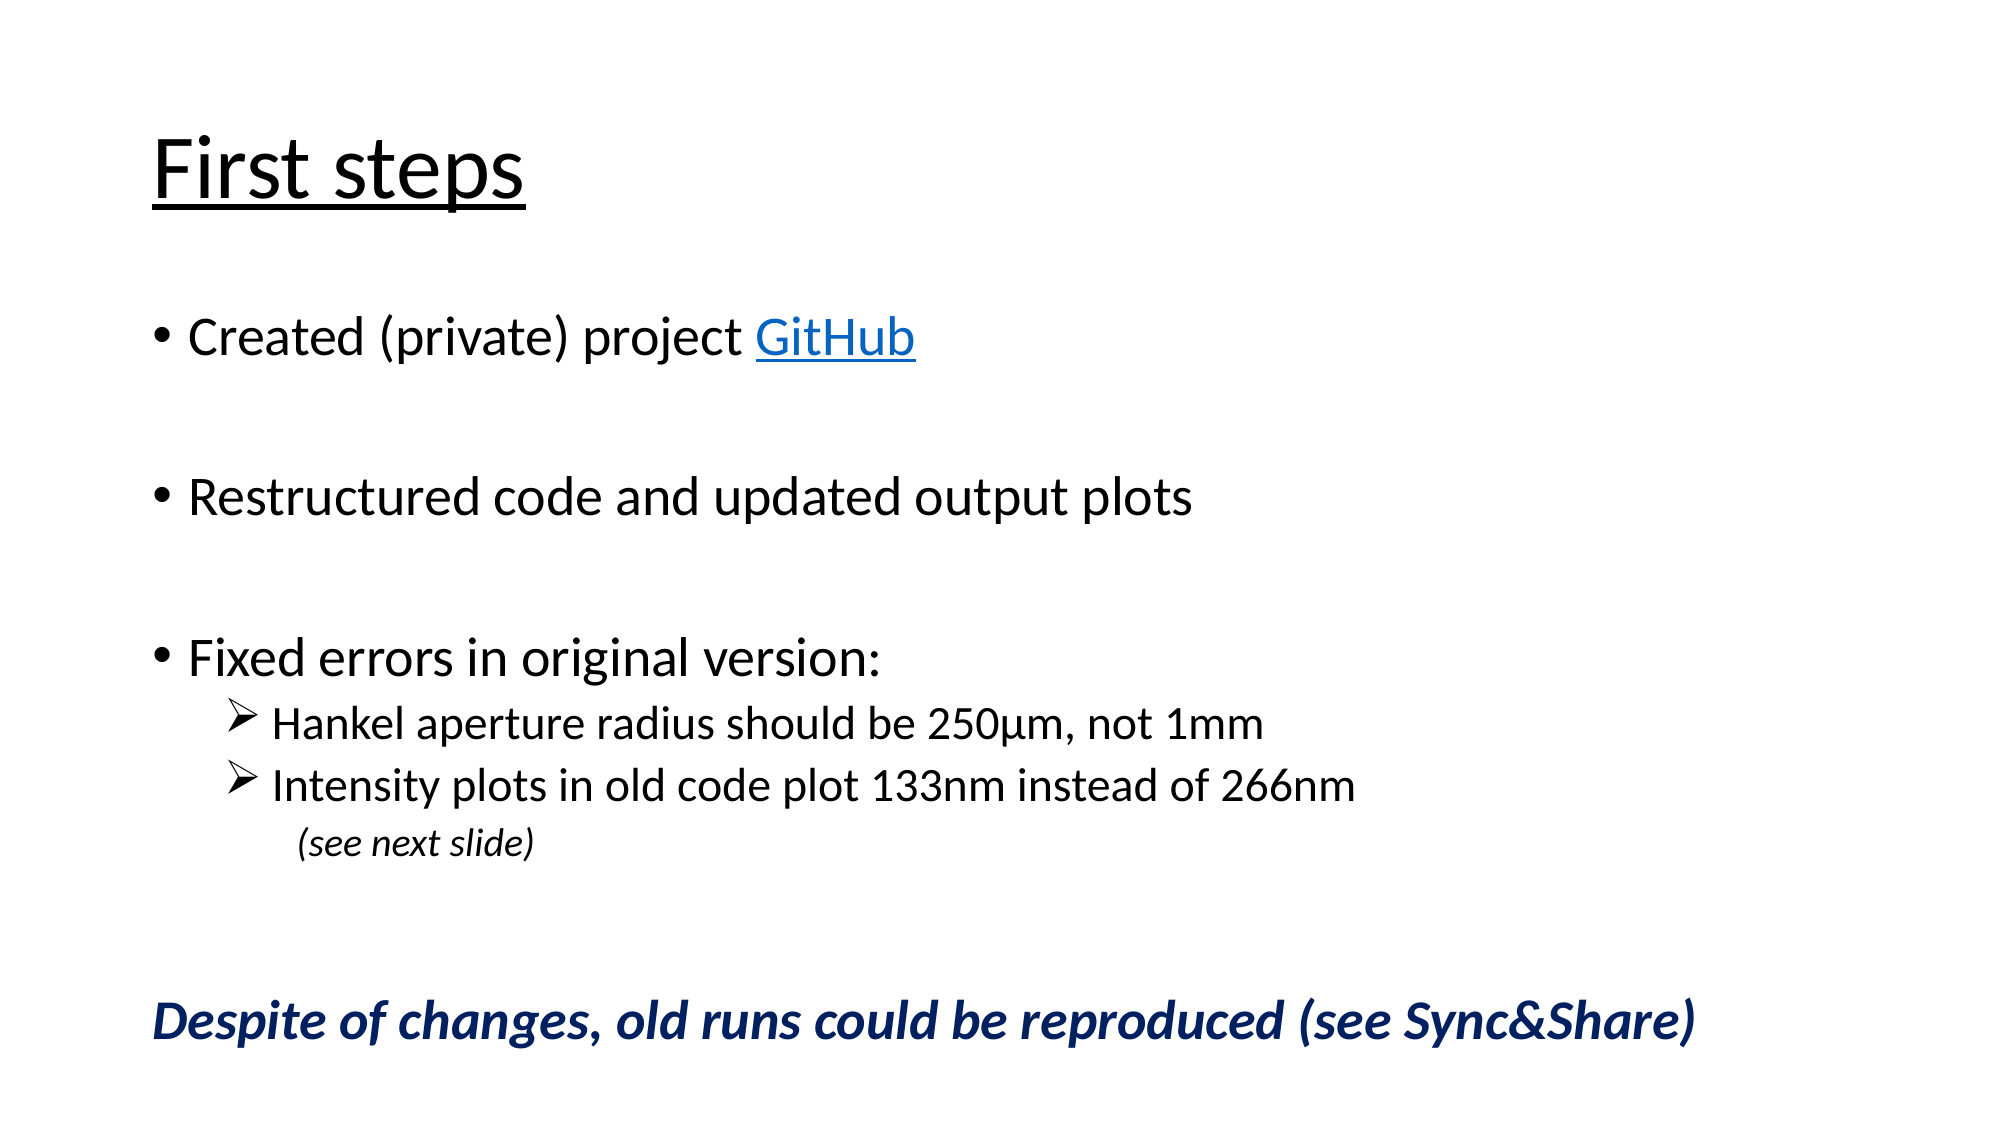

# First steps
Created (private) project GitHub

Restructured code and updated output plots

Fixed errors in original version:
 Hankel aperture radius should be 250µm, not 1mm
 Intensity plots in old code plot 133nm instead of 266nm
(see next slide)

Despite of changes, old runs could be reproduced (see Sync&Share)